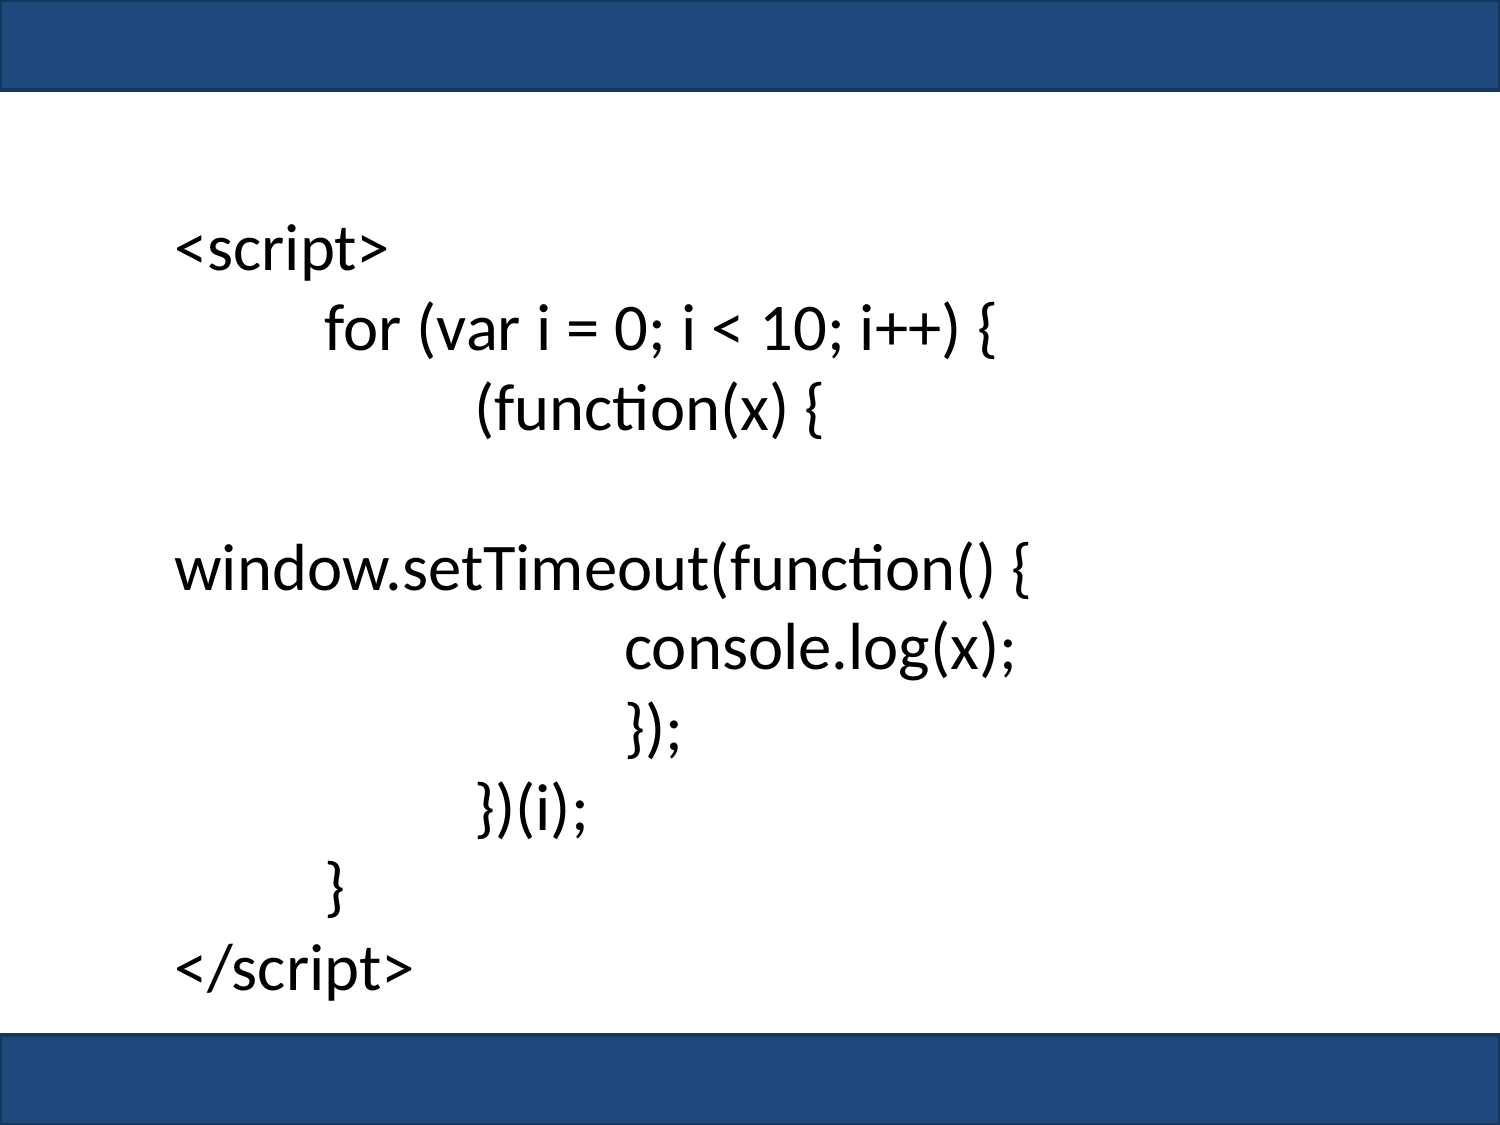

<script>
	for (var i = 0; i < 10; i++) {
		(function(x) {
			window.setTimeout(function() {
			console.log(x);
			});
		})(i);
	}
</script>